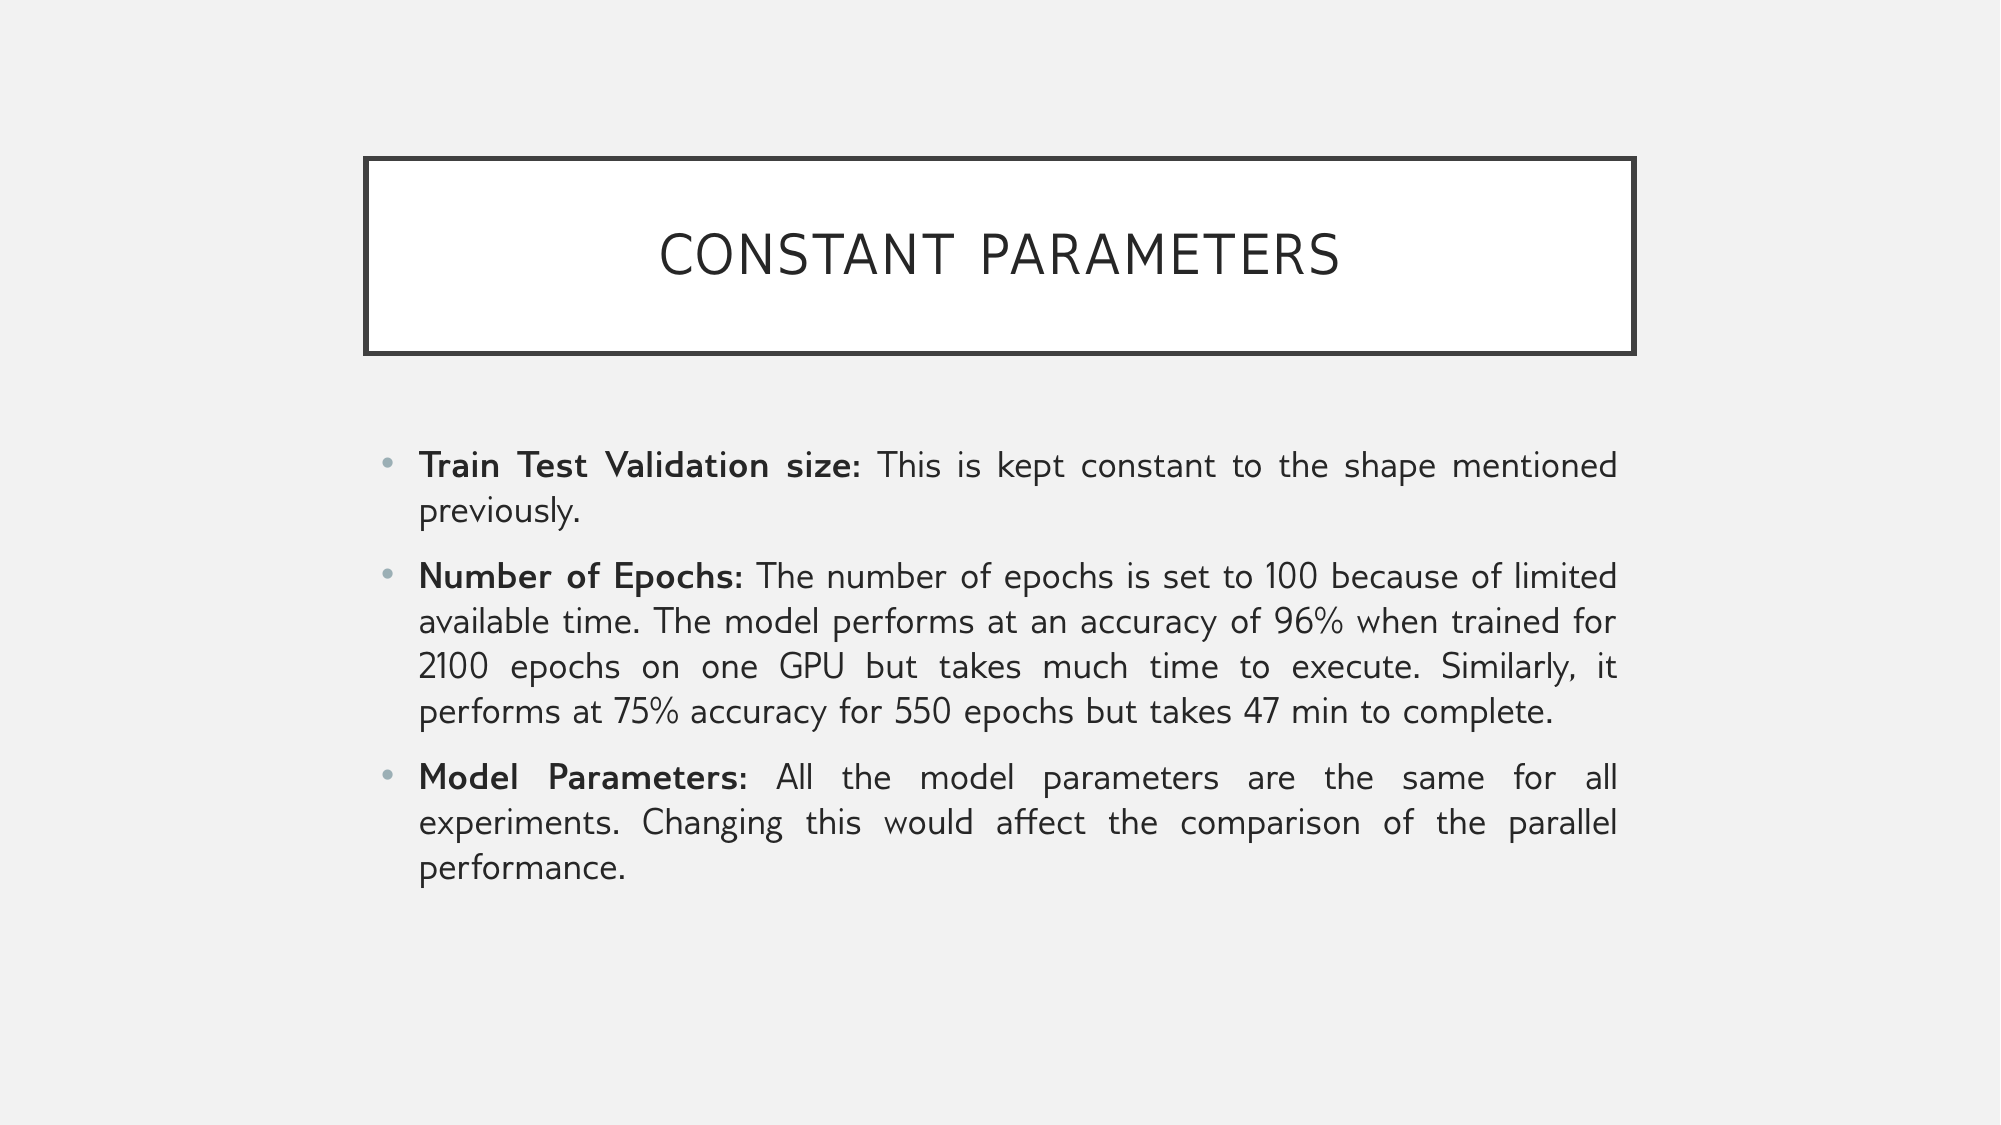

# Constant Parameters
Train Test Validation size: This is kept constant to the shape mentioned previously.
Number of Epochs: The number of epochs is set to 100 because of limited available time. The model performs at an accuracy of 96% when trained for 2100 epochs on one GPU but takes much time to execute. Similarly, it performs at 75% accuracy for 550 epochs but takes 47 min to complete.
Model Parameters: All the model parameters are the same for all experiments. Changing this would affect the comparison of the parallel performance.